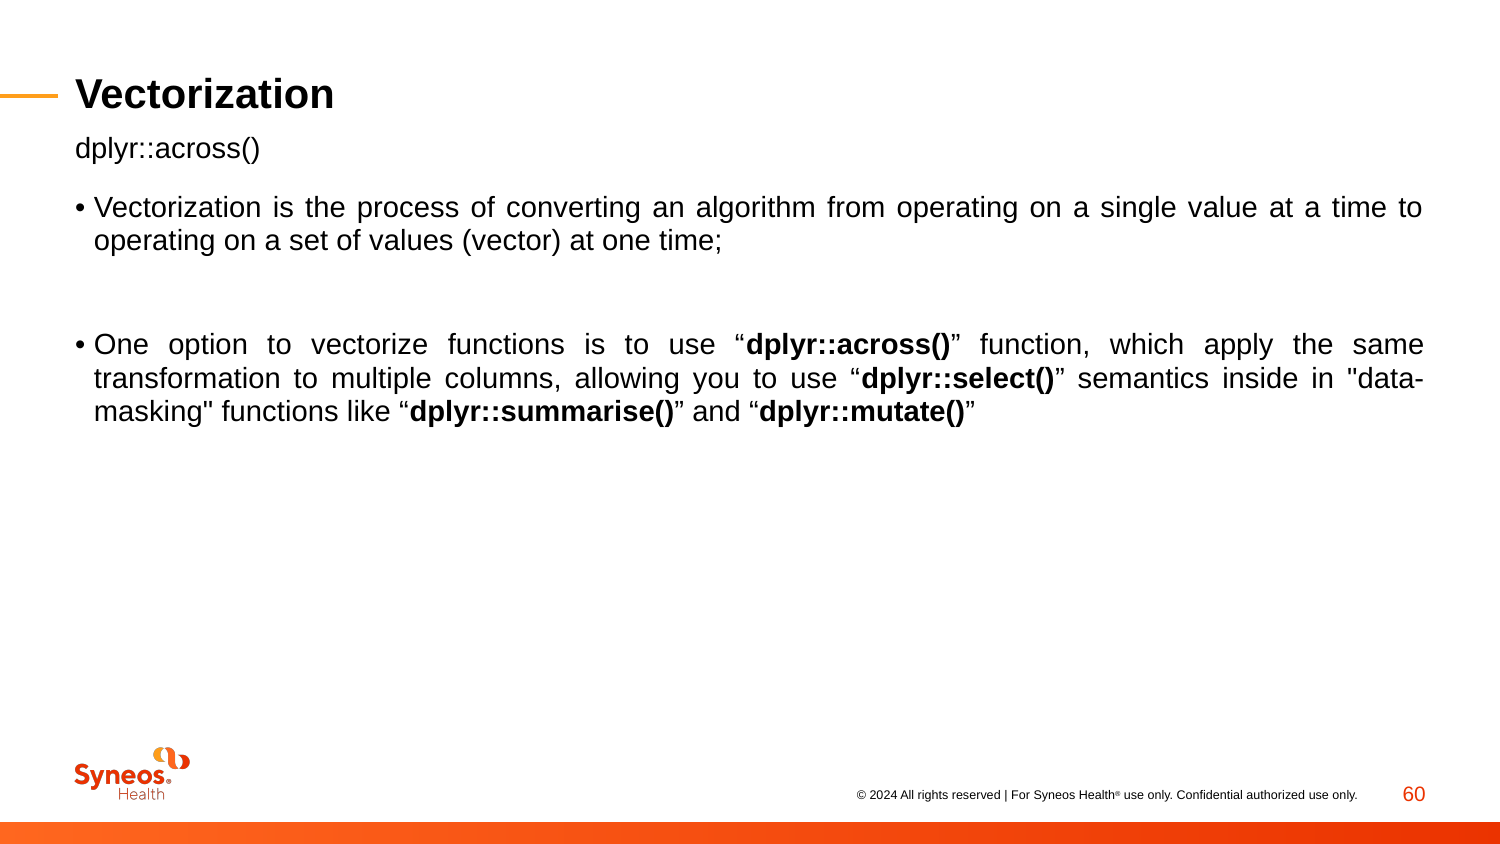

# Vectorization
dplyr::across()
Vectorization is the process of converting an algorithm from operating on a single value at a time to operating on a set of values (vector) at one time;

One option to vectorize functions is to use “dplyr::across()” function, which apply the same transformation to multiple columns, allowing you to use “dplyr::select()” semantics inside in "data-masking" functions like “dplyr::summarise()” and “dplyr::mutate()”